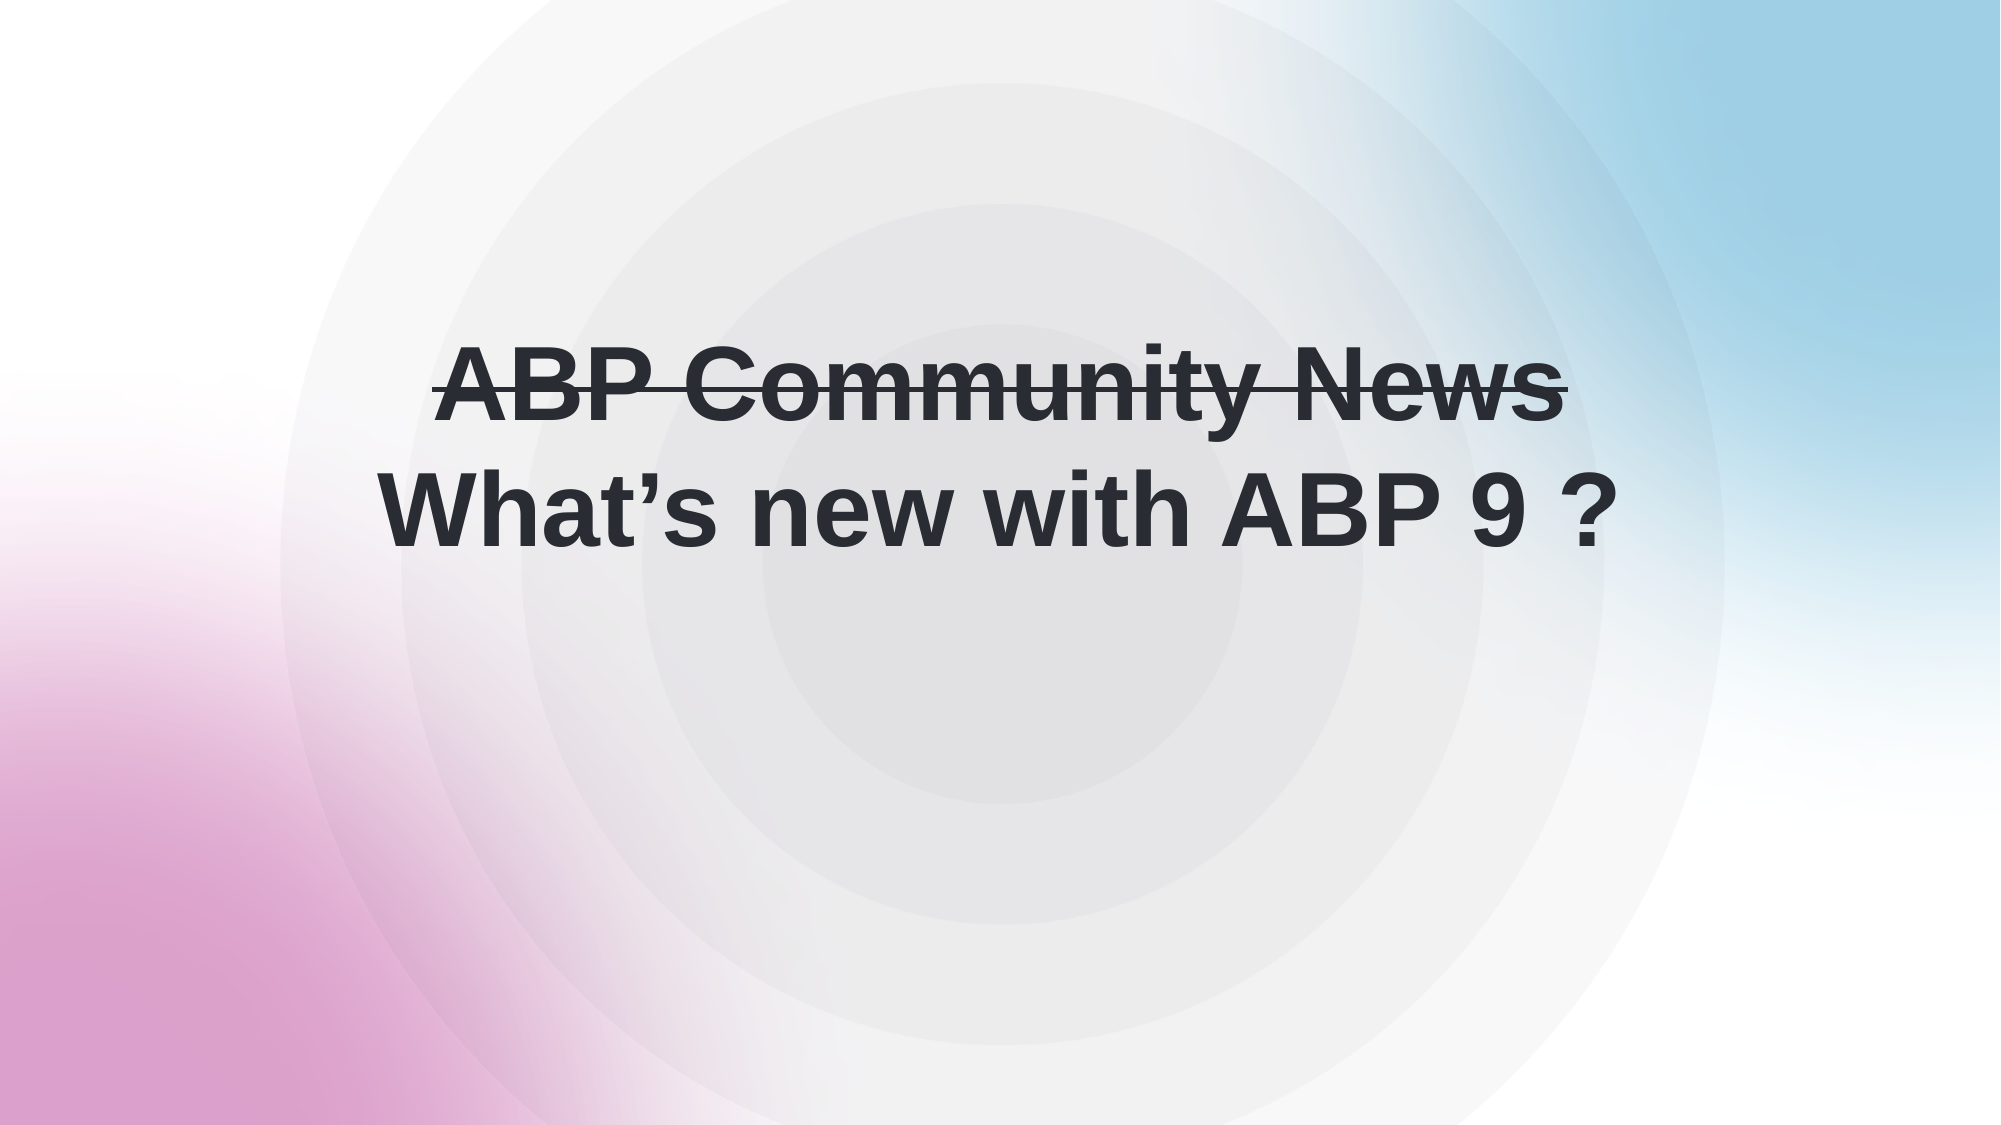

ABP Community News
What’s new with ABP 9 ?